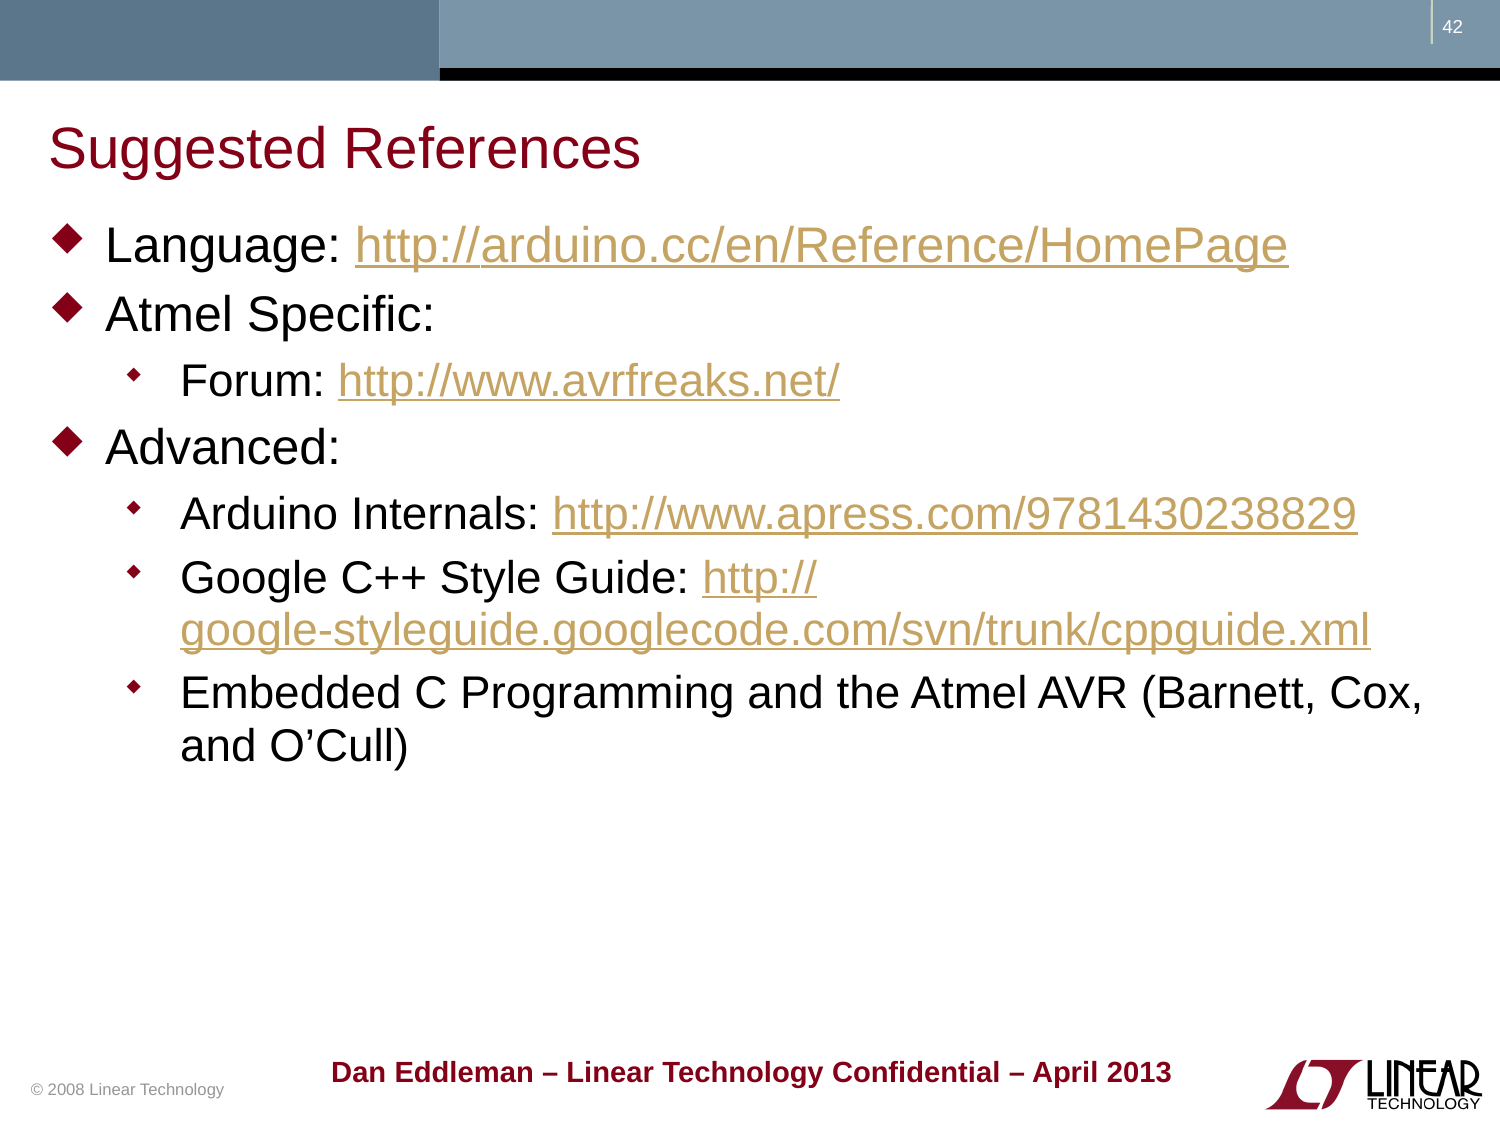

# Suggested References
Language: http://arduino.cc/en/Reference/HomePage
Atmel Specific:
Forum: http://www.avrfreaks.net/
Advanced:
Arduino Internals: http://www.apress.com/9781430238829
Google C++ Style Guide: http://google-styleguide.googlecode.com/svn/trunk/cppguide.xml
Embedded C Programming and the Atmel AVR (Barnett, Cox, and O’Cull)

Dan Eddleman – Linear Technology Confidential – April 2013